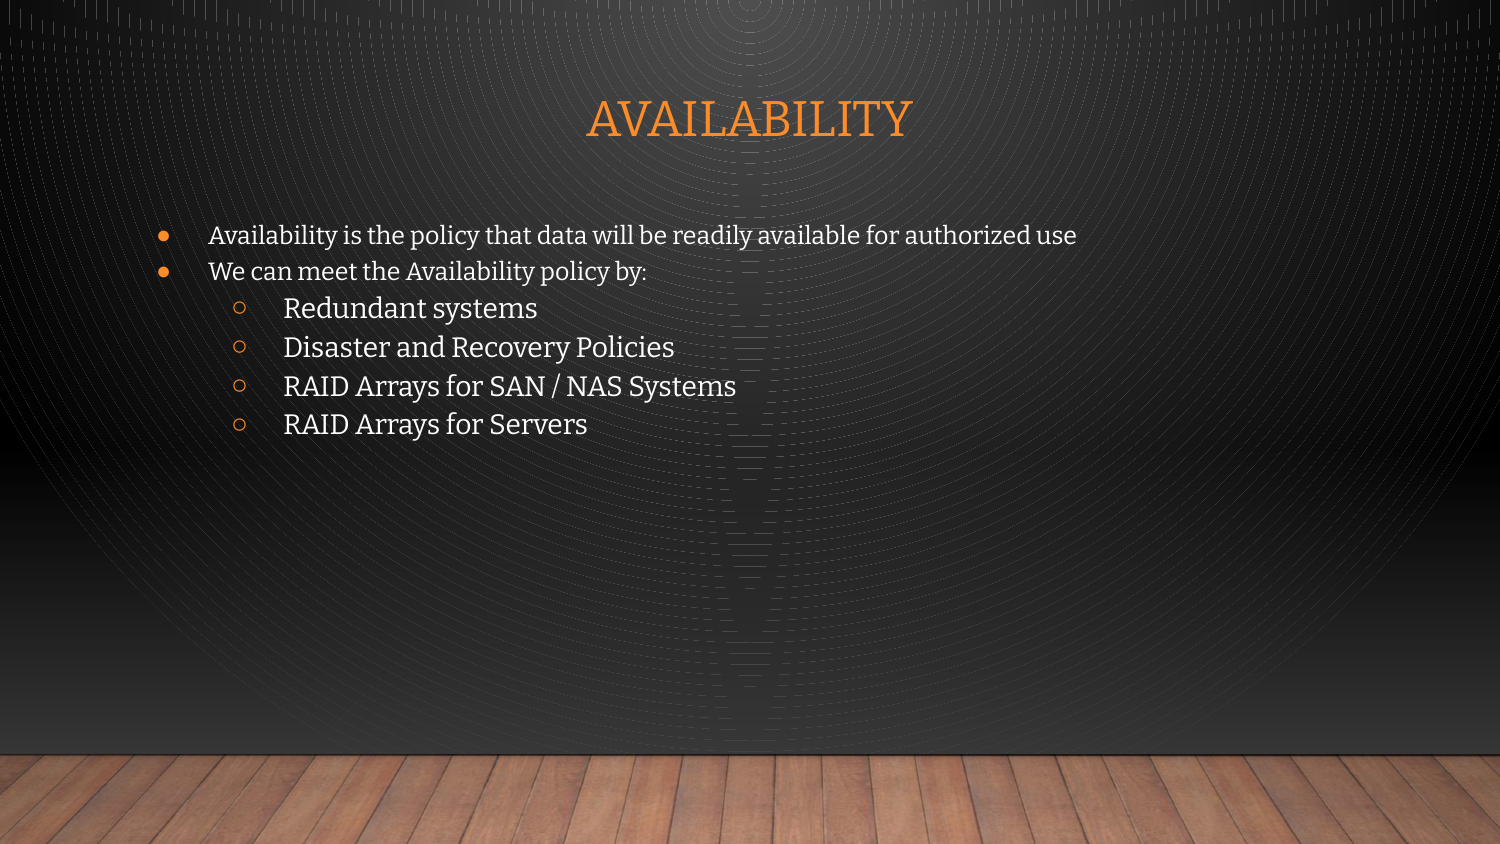

# Availability
Availability is the policy that data will be readily available for authorized use
We can meet the Availability policy by:
Redundant systems
Disaster and Recovery Policies
RAID Arrays for SAN / NAS Systems
RAID Arrays for Servers